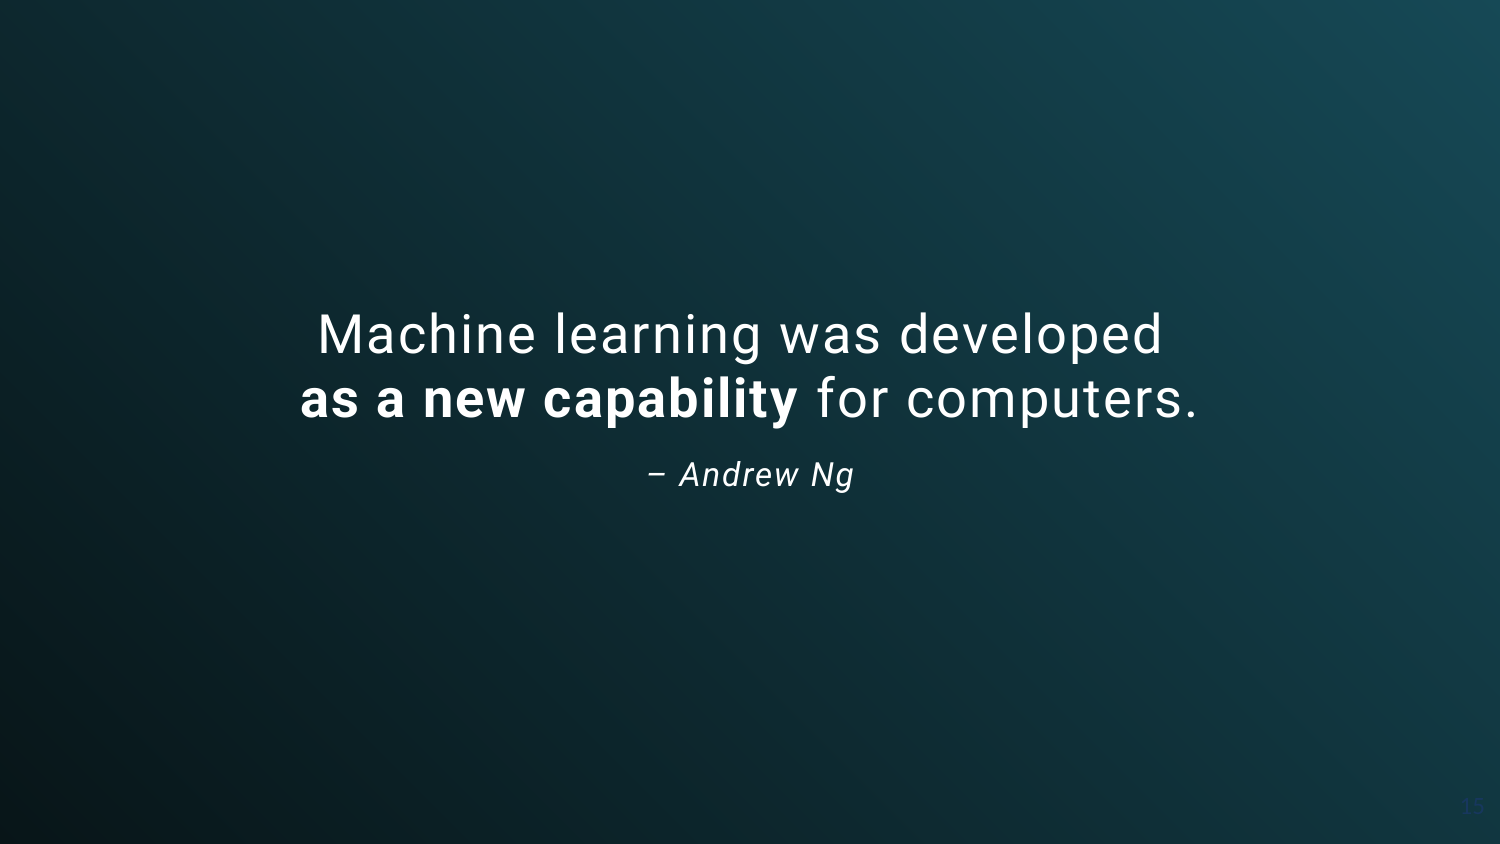

Machine learning was developed
as a new capability for computers.
– Andrew Ng
15